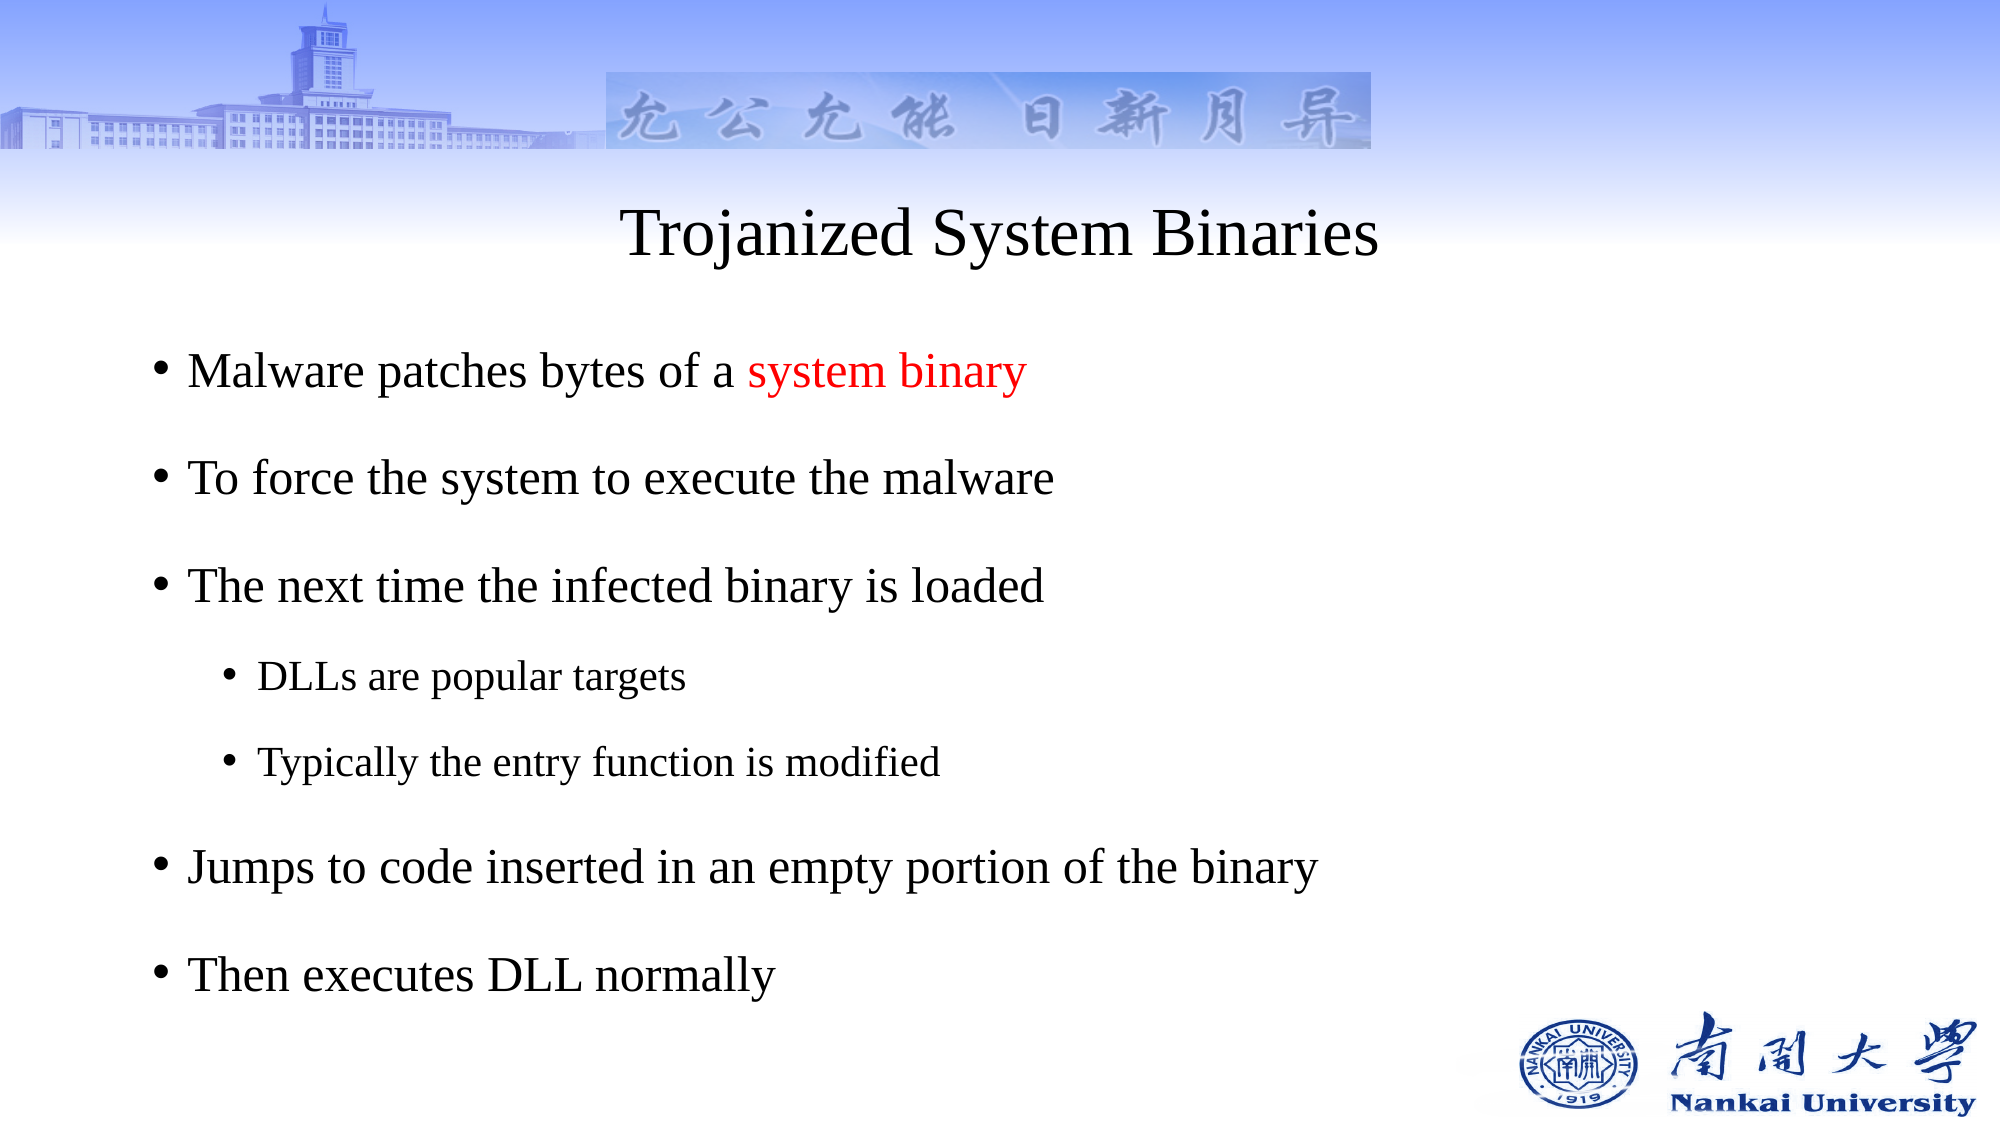

# Trojanized System Binaries
Malware patches bytes of a system binary
To force the system to execute the malware
The next time the infected binary is loaded
DLLs are popular targets
Typically the entry function is modified
Jumps to code inserted in an empty portion of the binary
Then executes DLL normally